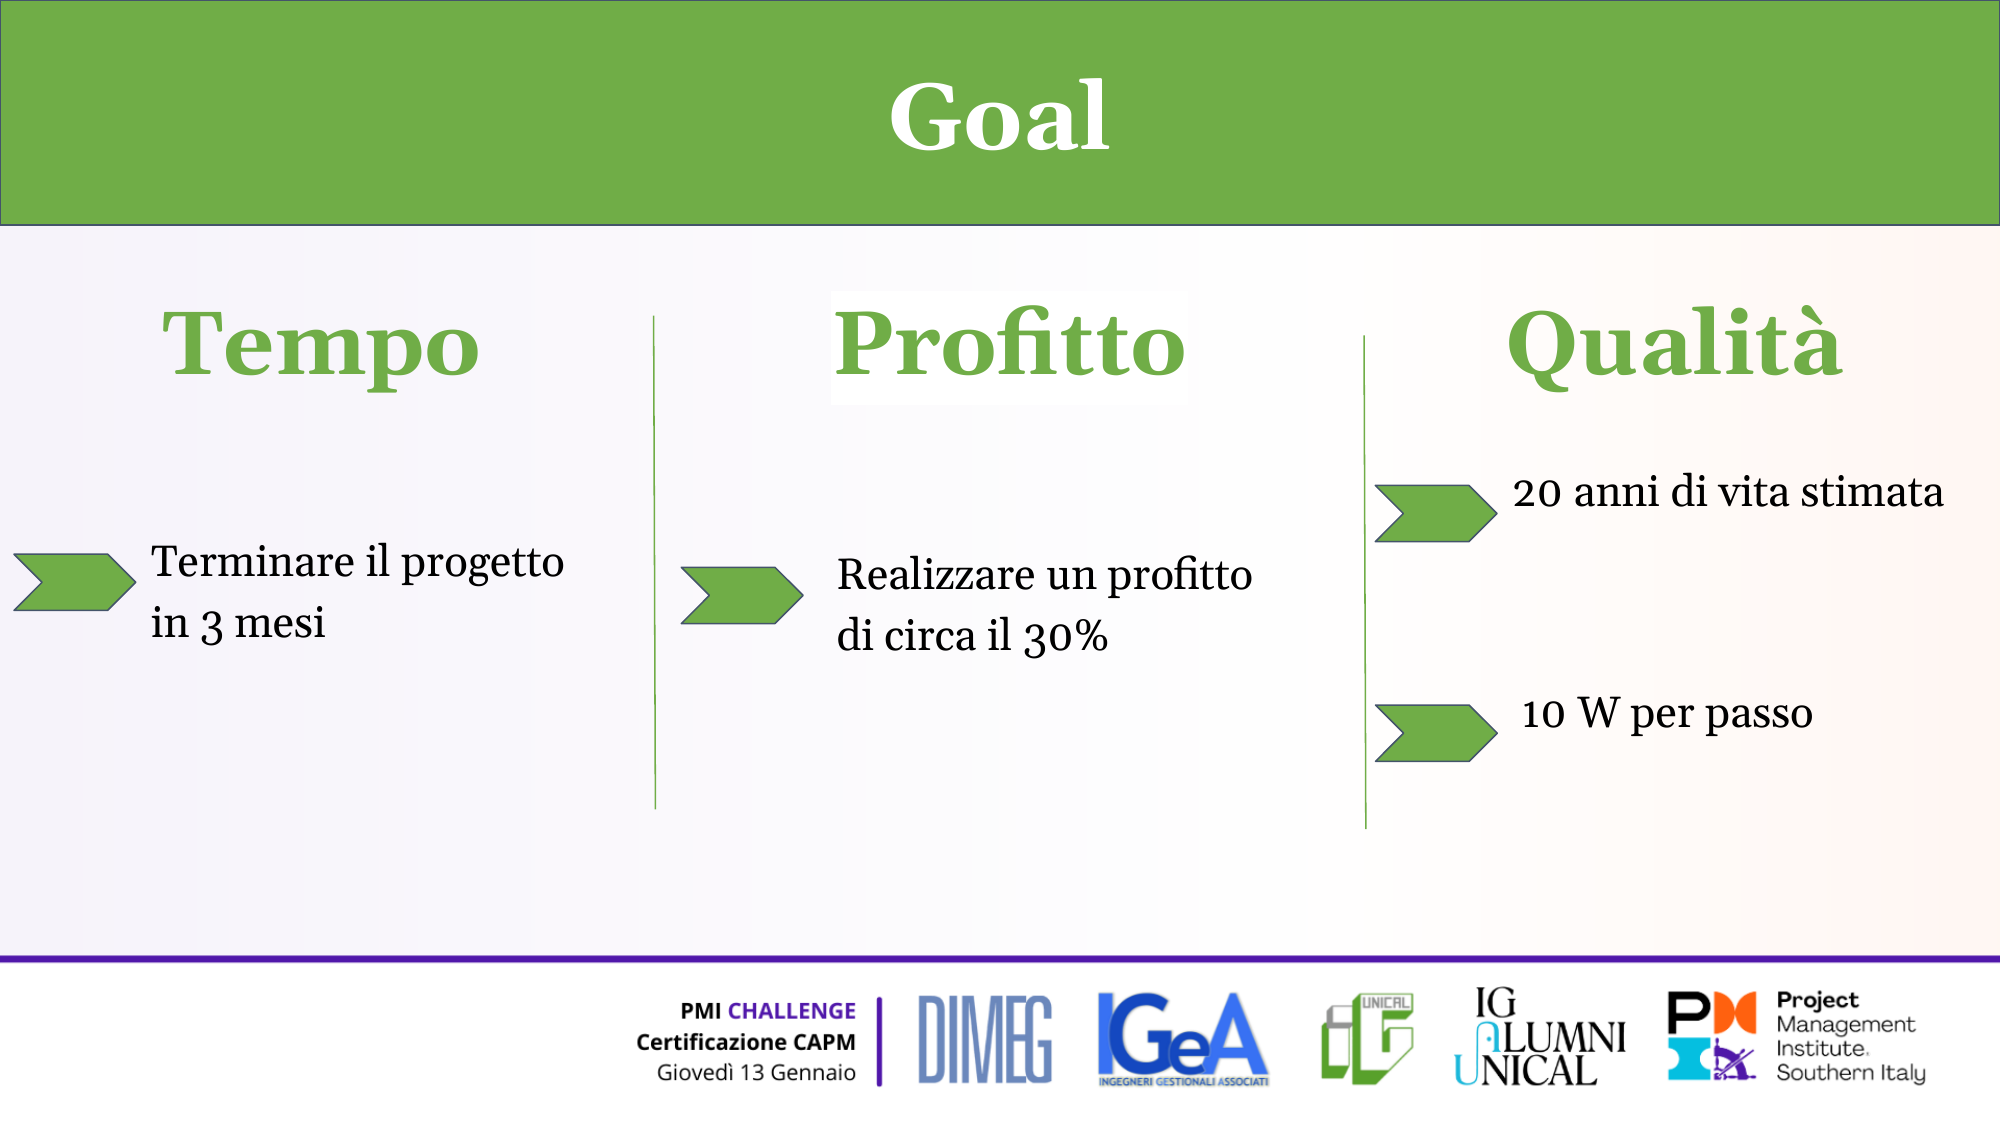

Goal
Tempo

Profitto
Qualità
20 anni di vita stimata

Terminare il progetto in 3 mesi
Realizzare un profitto di circa il 30%

10 W per passo